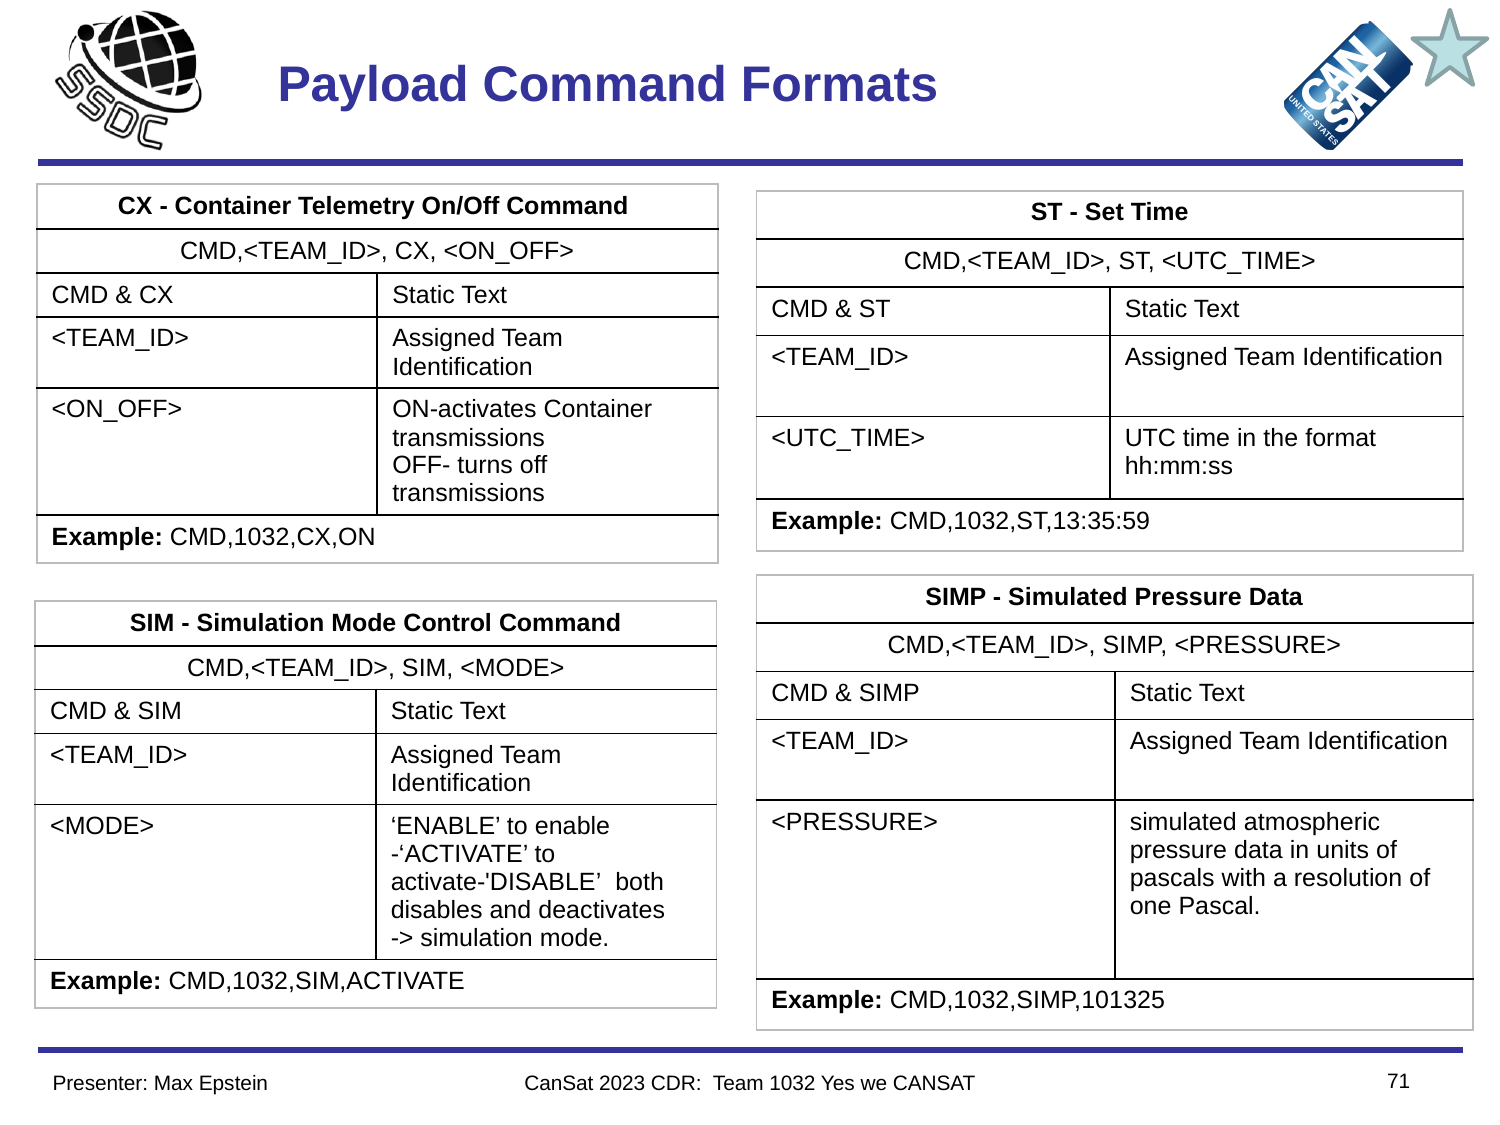

# Payload Command Formats
| CX - Container Telemetry On/Off Command |  |
| --- | --- |
| CMD,<TEAM\_ID>, CX, <ON\_OFF> |  |
| CMD & CX | Static Text |
| <TEAM\_ID> | Assigned Team Identification |
| <ON\_OFF> | ON-activates Container transmissions OFF- turns off transmissions |
| Example: CMD,1032,CX,ON |  |
| ST - Set Time |  |
| --- | --- |
| CMD,<TEAM\_ID>, ST, <UTC\_TIME> |  |
| CMD & ST | Static Text |
| <TEAM\_ID> | Assigned Team Identification |
| <UTC\_TIME> | UTC time in the format hh:mm:ss |
| Example: CMD,1032,ST,13:35:59 |  |
| SIMP - Simulated Pressure Data |  |
| --- | --- |
| CMD,<TEAM\_ID>, SIMP, <PRESSURE> |  |
| CMD & SIMP | Static Text |
| <TEAM\_ID> | Assigned Team Identification |
| <PRESSURE> | simulated atmospheric pressure data in units of pascals with a resolution of one Pascal. |
| Example: CMD,1032,SIMP,101325 |  |
| SIM - Simulation Mode Control Command |  |
| --- | --- |
| CMD,<TEAM\_ID>, SIM, <MODE> |  |
| CMD & SIM | Static Text |
| <TEAM\_ID> | Assigned Team Identification |
| <MODE> | ‘ENABLE’ to enable -‘ACTIVATE’ to activate-'DISABLE’  both disables and deactivates -> simulation mode. |
| Example: CMD,1032,SIM,ACTIVATE |  |
71
Presenter: Max Epstein
CanSat 2023 CDR:  Team 1032 Yes we CANSAT